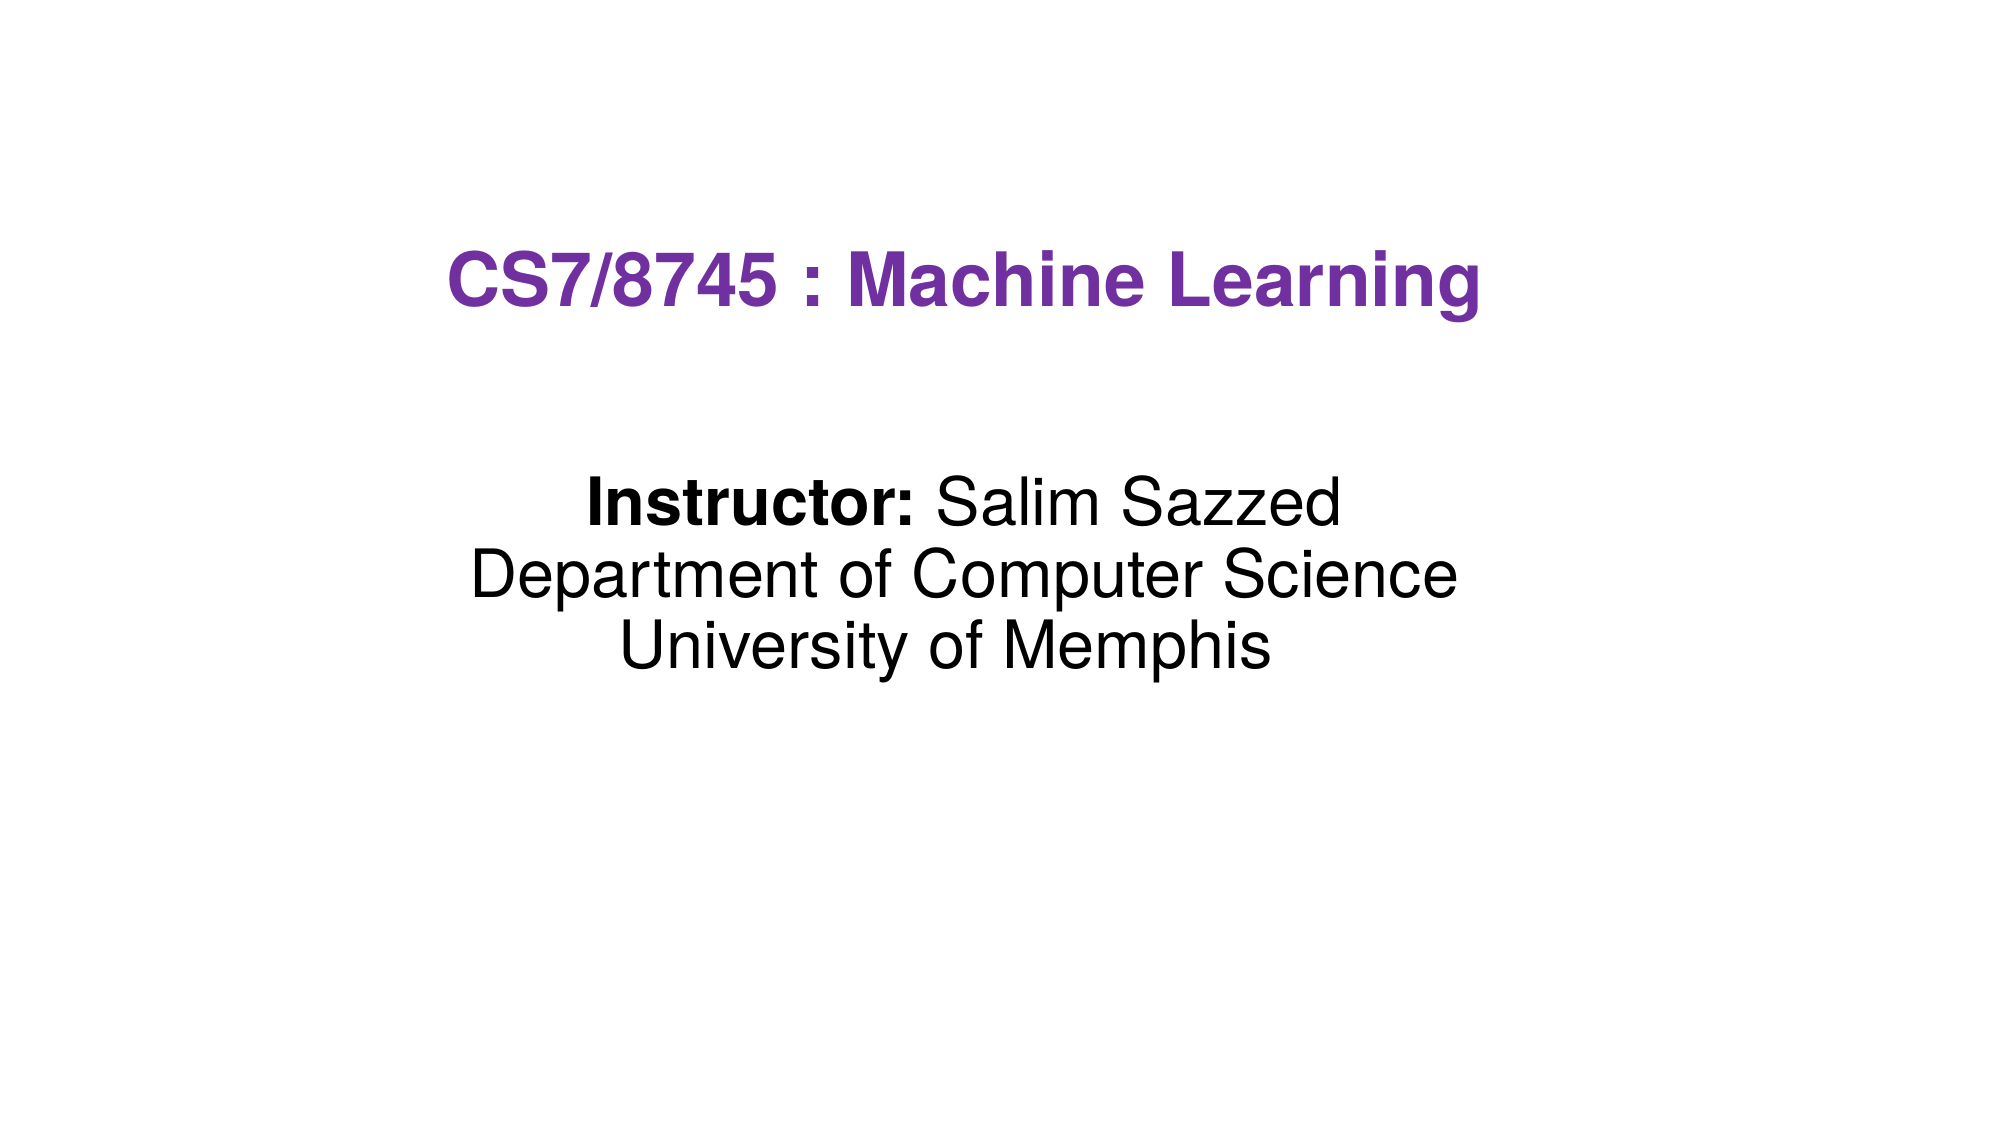

# CS7/8745 : Machine Learning Instructor: Salim Sazzed Department of Computer Science University of Memphis